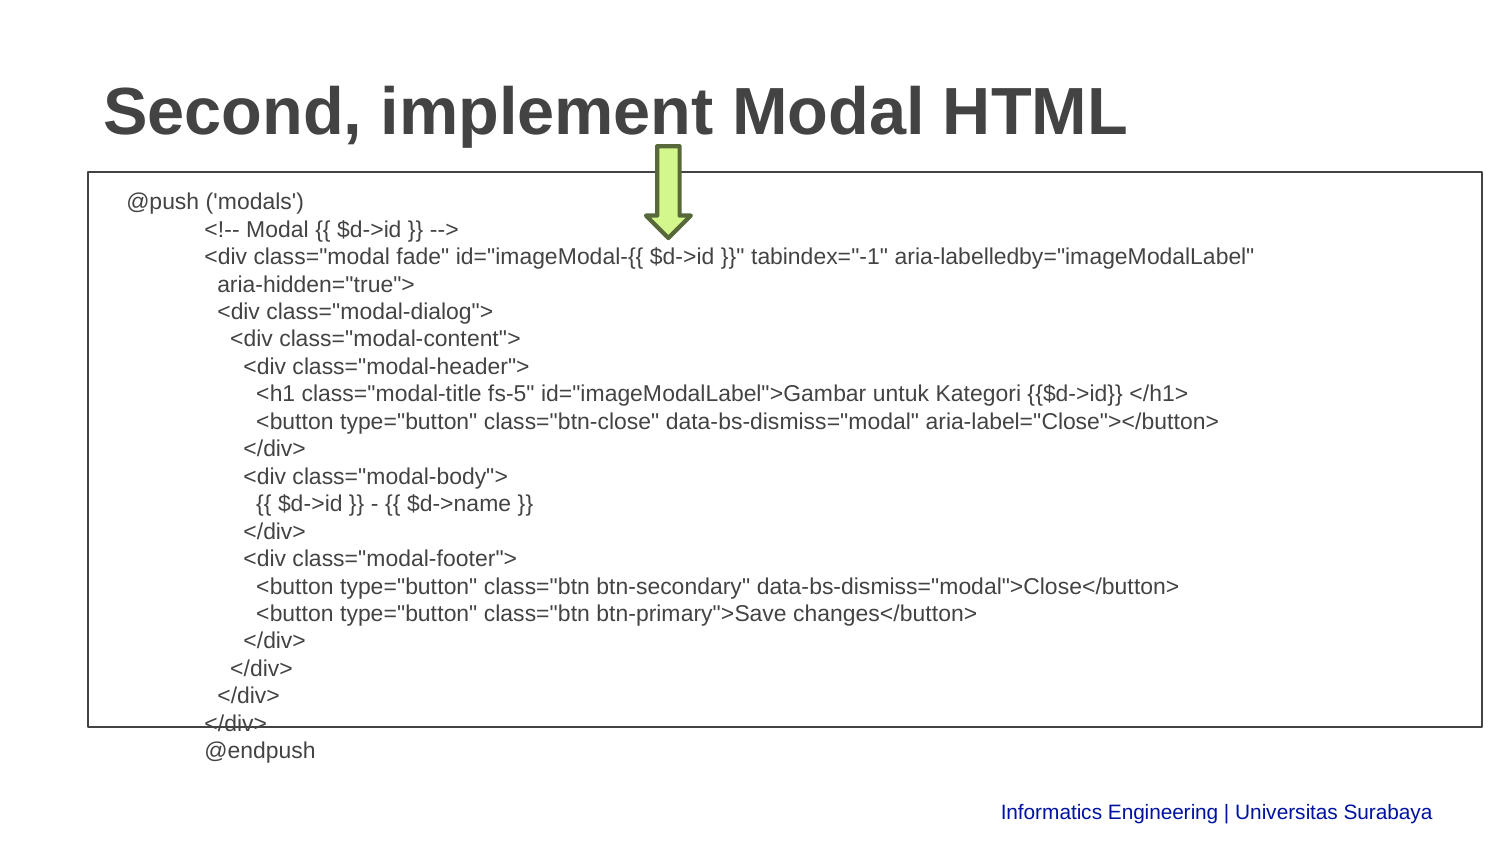

Second, implement Modal HTML

@push ('modals')
            <!-- Modal {{ $d->id }} -->
            <div class="modal fade" id="imageModal-{{ $d->id }}" tabindex="-1" aria-labelledby="imageModalLabel"
              aria-hidden="true">
              <div class="modal-dialog">
                <div class="modal-content">
                  <div class="modal-header">
                    <h1 class="modal-title fs-5" id="imageModalLabel">Gambar untuk Kategori {{$d->id}} </h1>
                    <button type="button" class="btn-close" data-bs-dismiss="modal" aria-label="Close"></button>
                  </div>
                  <div class="modal-body">
                    {{ $d->id }} - {{ $d->name }}
                  </div>
                  <div class="modal-footer">
                    <button type="button" class="btn btn-secondary" data-bs-dismiss="modal">Close</button>
                    <button type="button" class="btn btn-primary">Save changes</button>
                  </div>
                </div>
              </div>
            </div>
            @endpush
Informatics Engineering | Universitas Surabaya